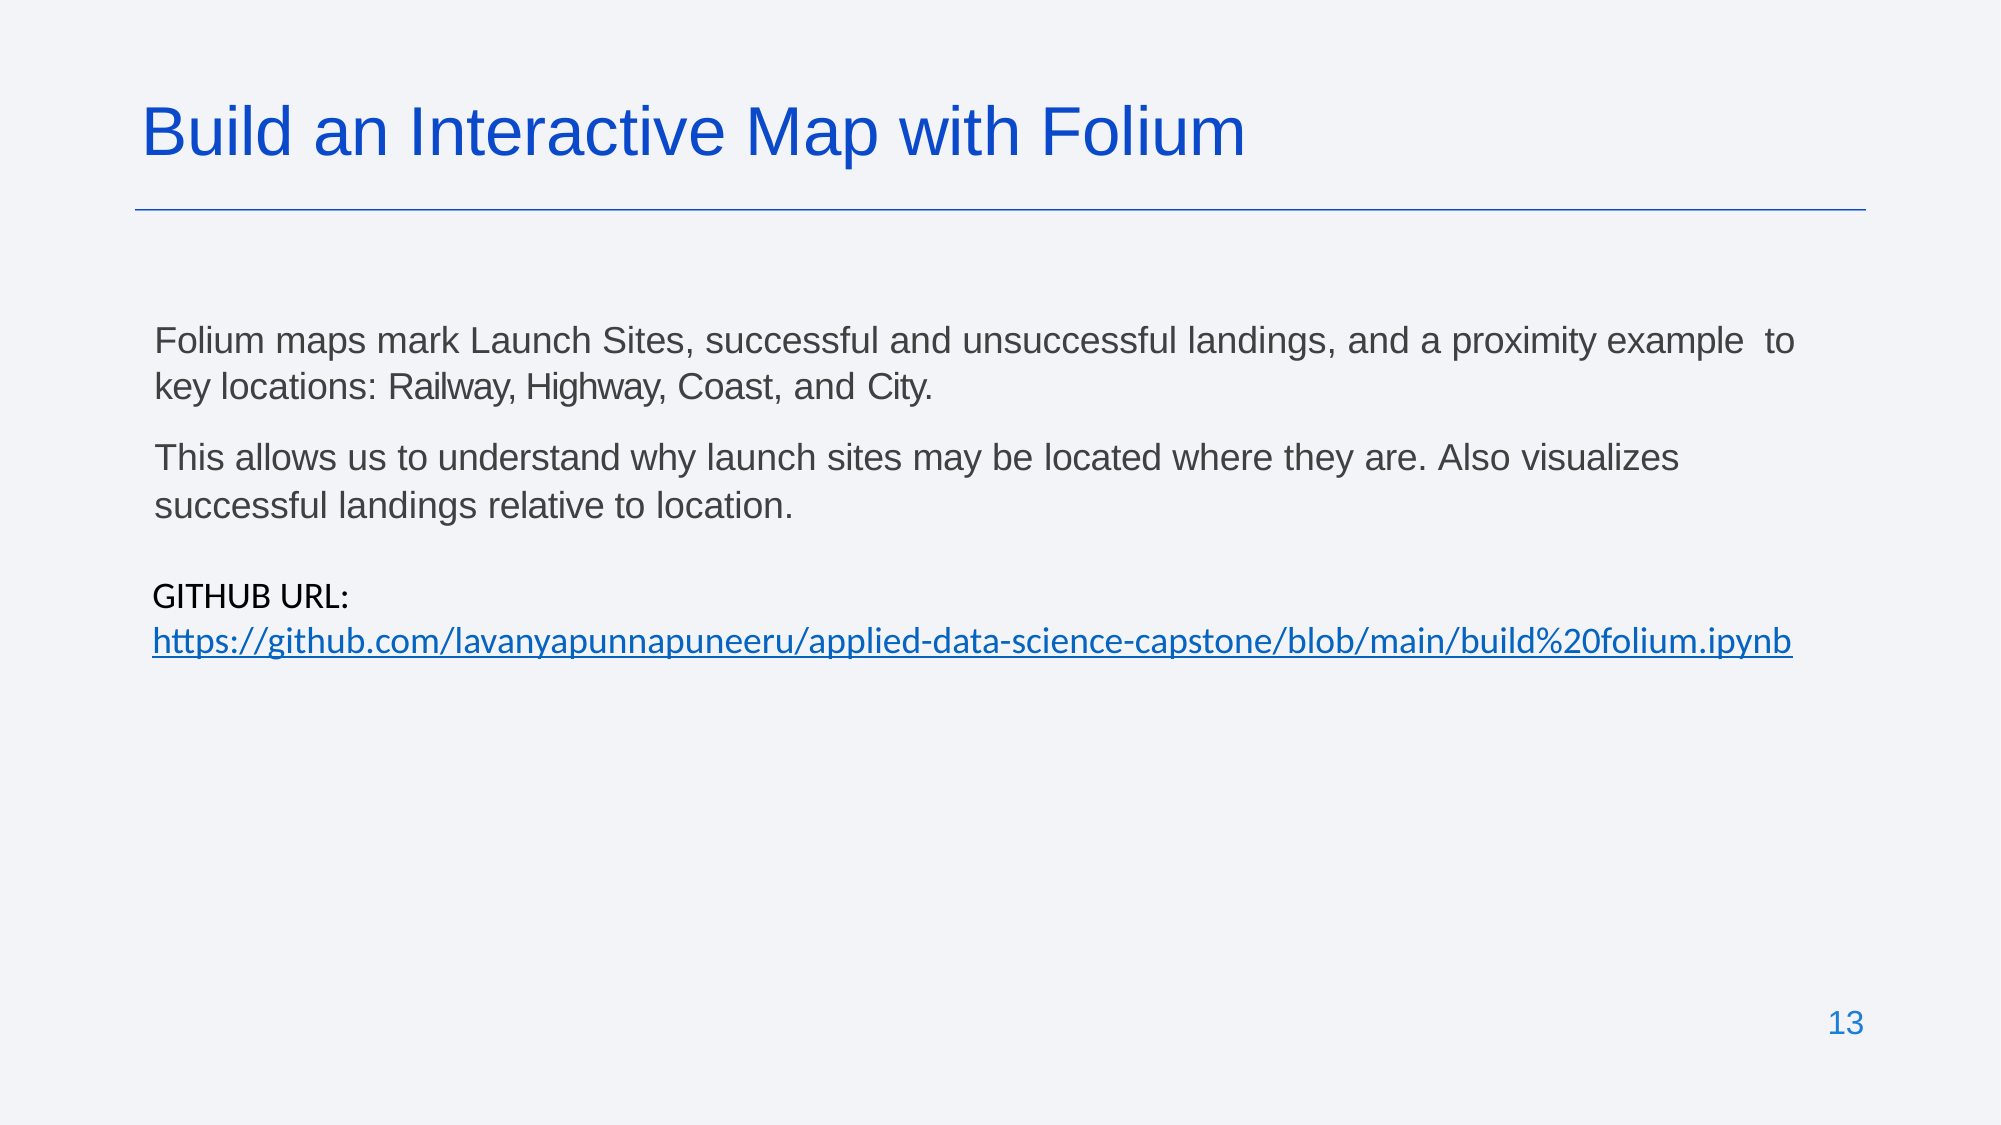

Build an Interactive Map with Folium
Folium maps mark Launch Sites, successful and unsuccessful landings, and a proximity example  to key locations: Railway, Highway, Coast, and City.
This allows us to understand why launch sites may be located where they are. Also visualizes  successful landings relative to location.

GITHUB URL:
https://github.com/lavanyapunnapuneeru/applied-data-science-capstone/blob/main/build%20folium.ipynb
13